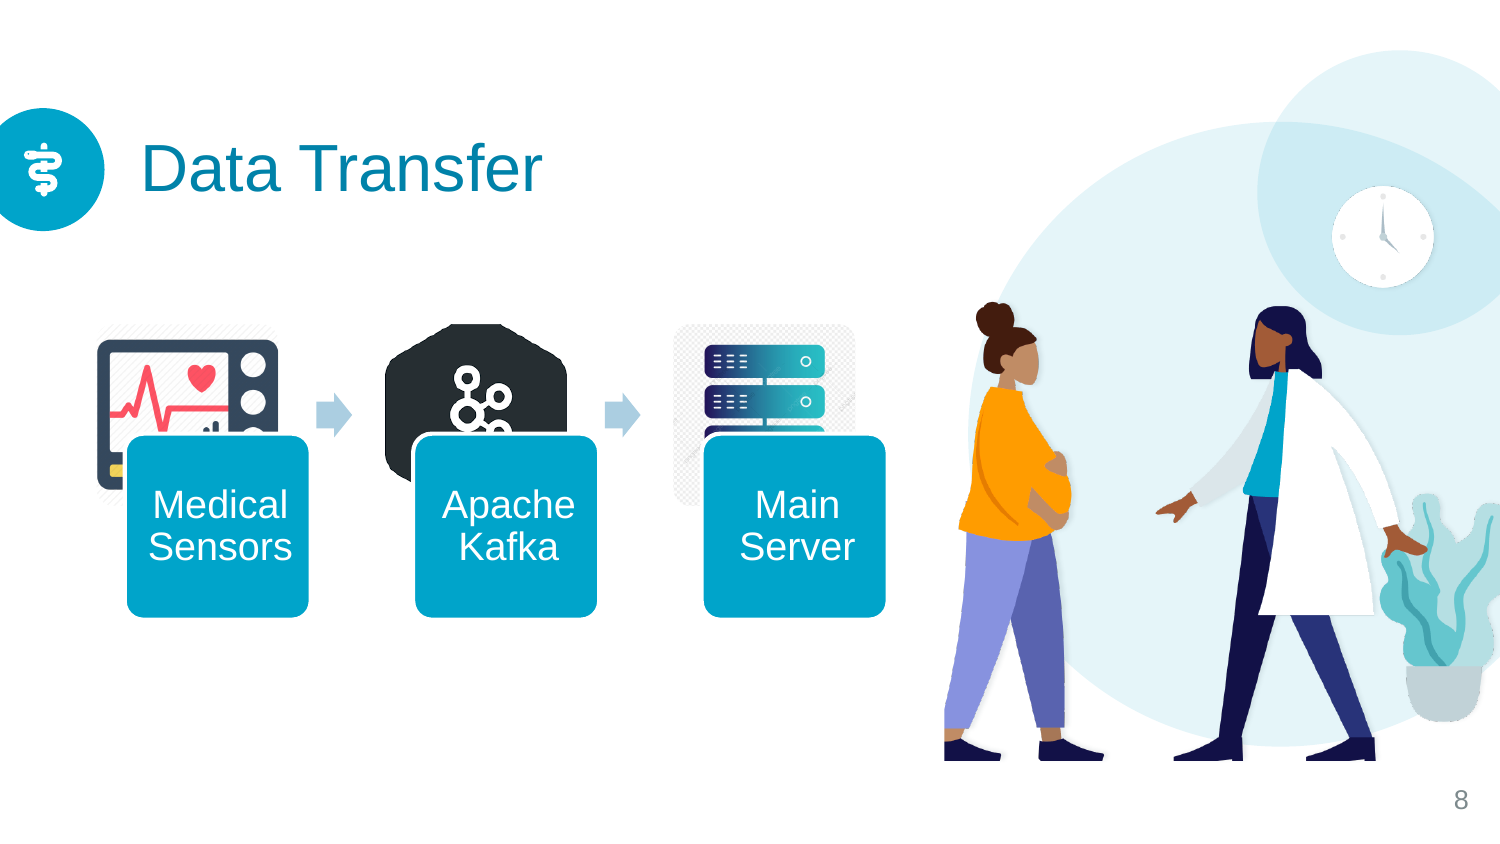

# Data Transfer
Medical Sensors

Apache Kafka

Main Server
8